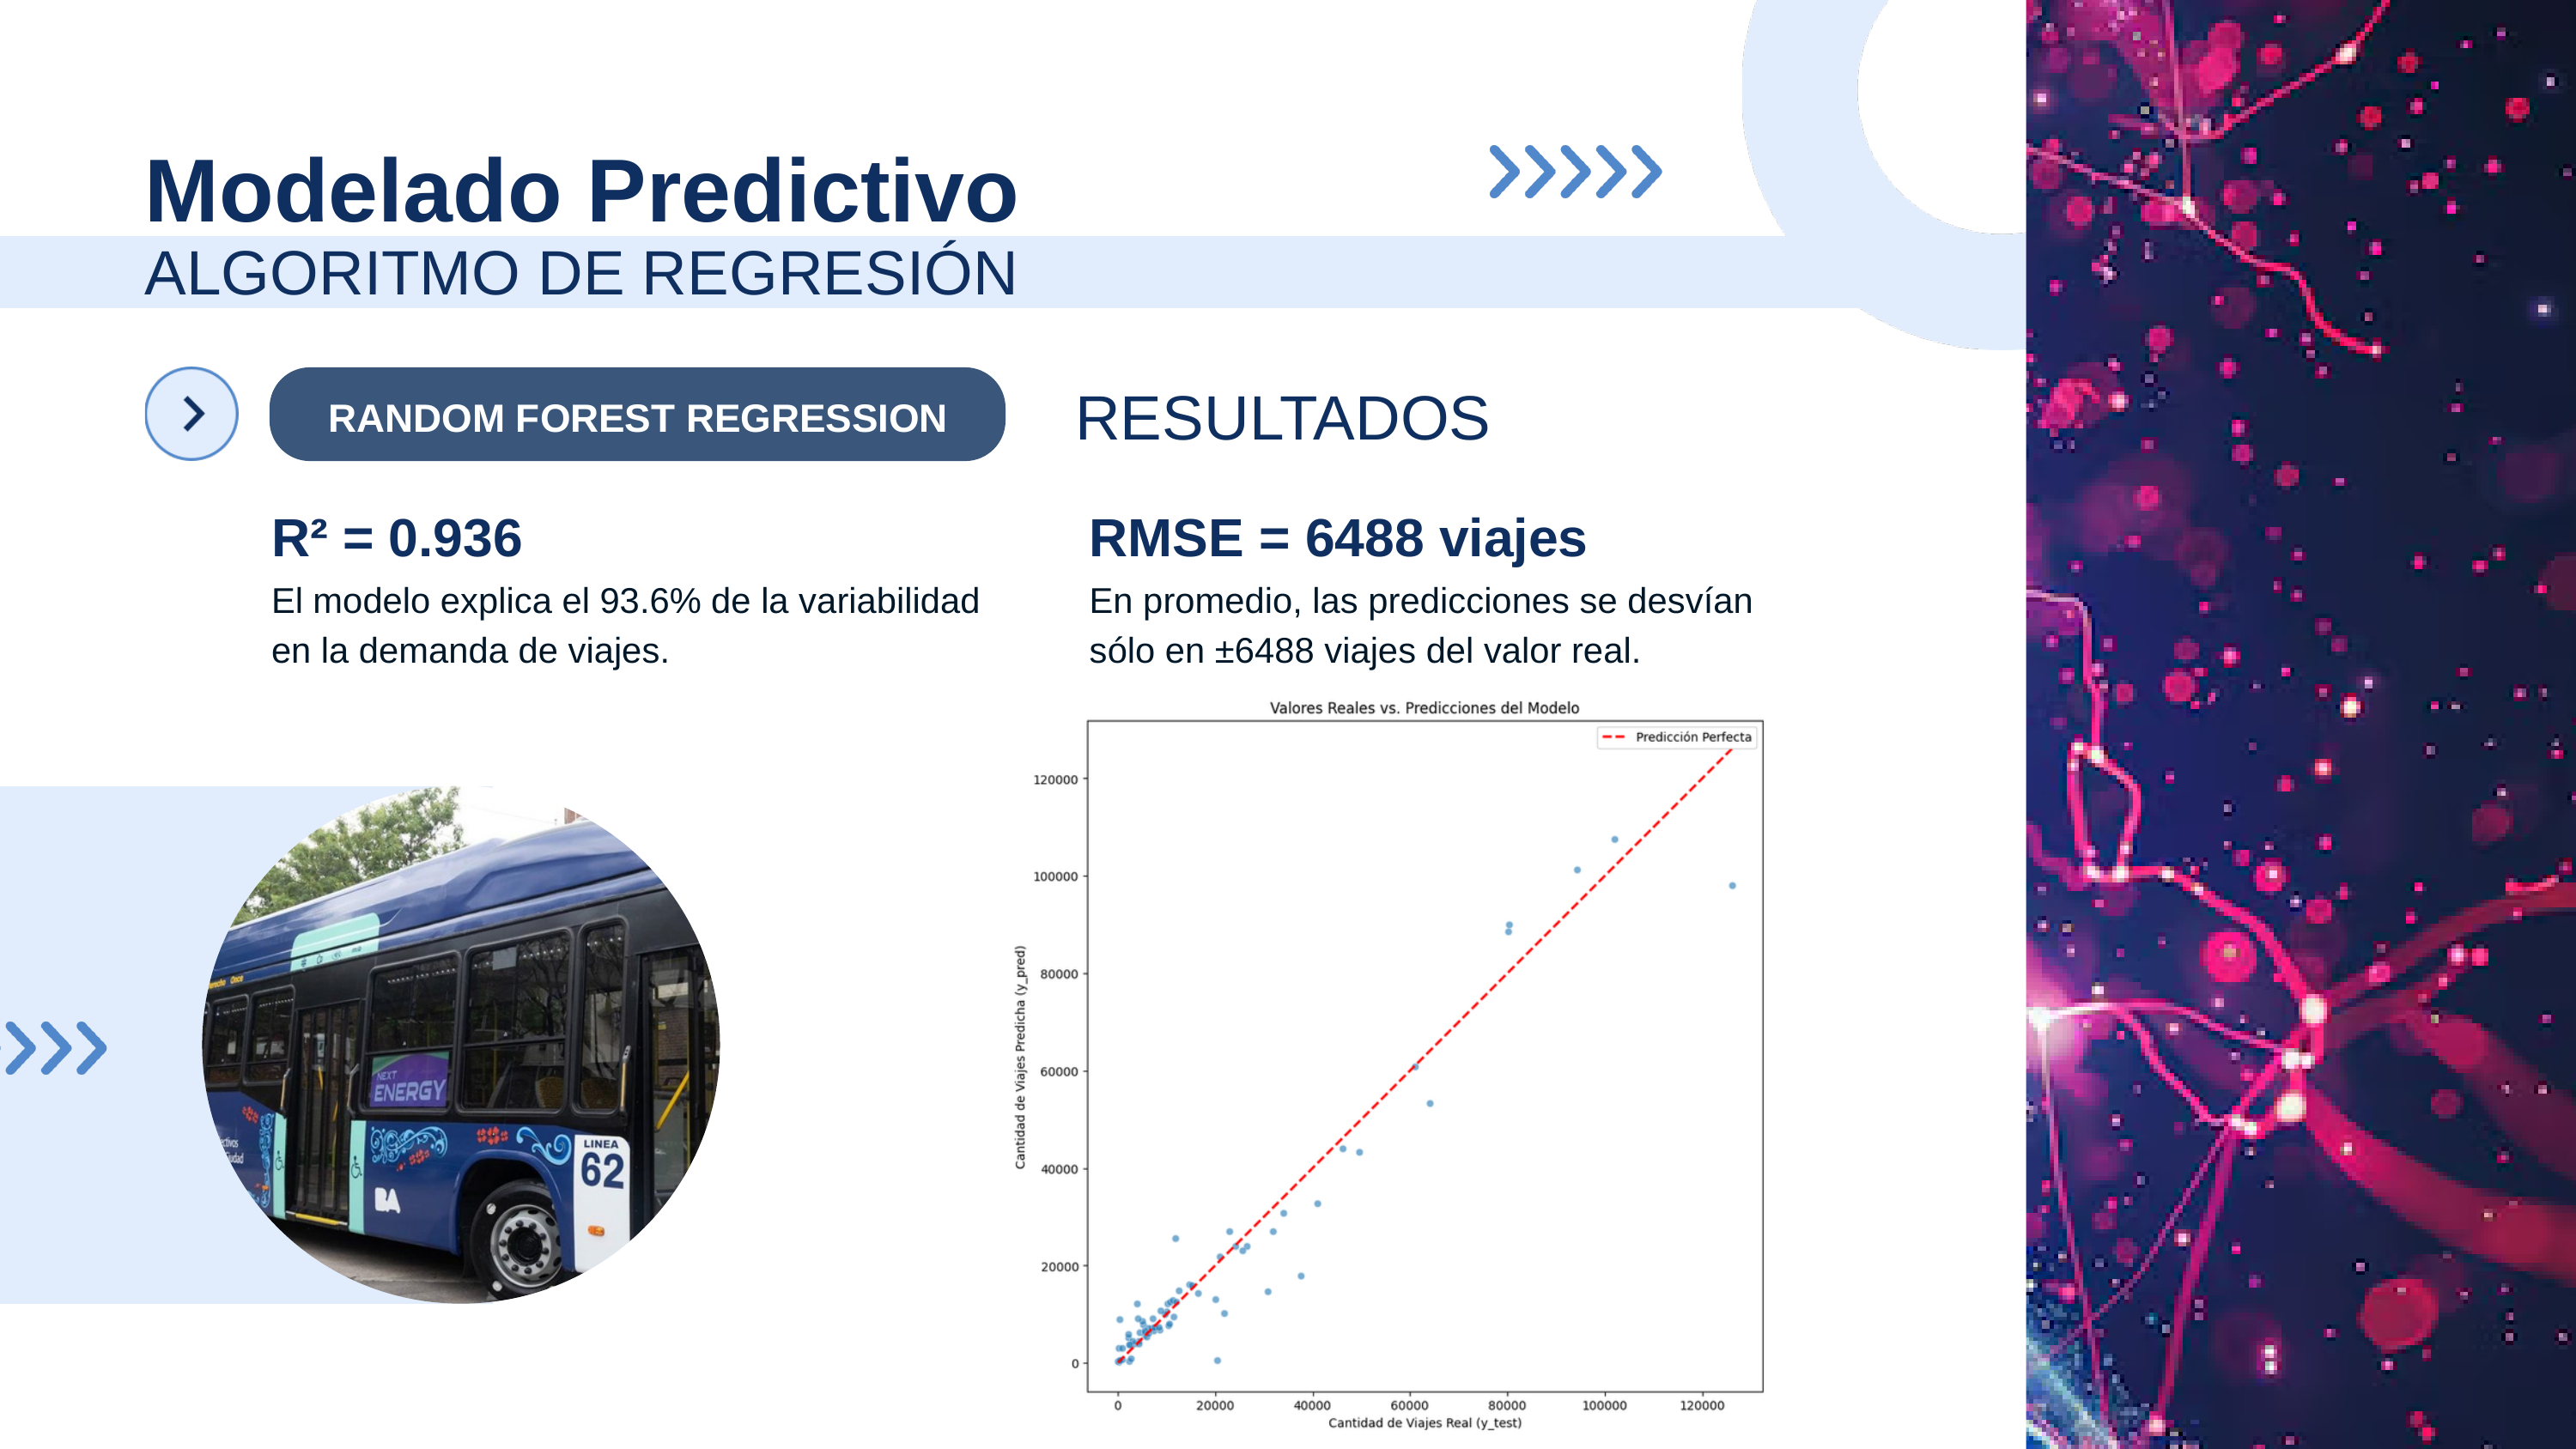

Modelado Predictivo

ALGORITMO DE REGRESIÓN

RESULTADOS
RANDOM FOREST REGRESSION
R² = 0.936
RMSE = 6488 viajes
El modelo explica el 93.6% de la variabilidad en la demanda de viajes.

En promedio, las predicciones se desvían sólo en ±6488 viajes del valor real.